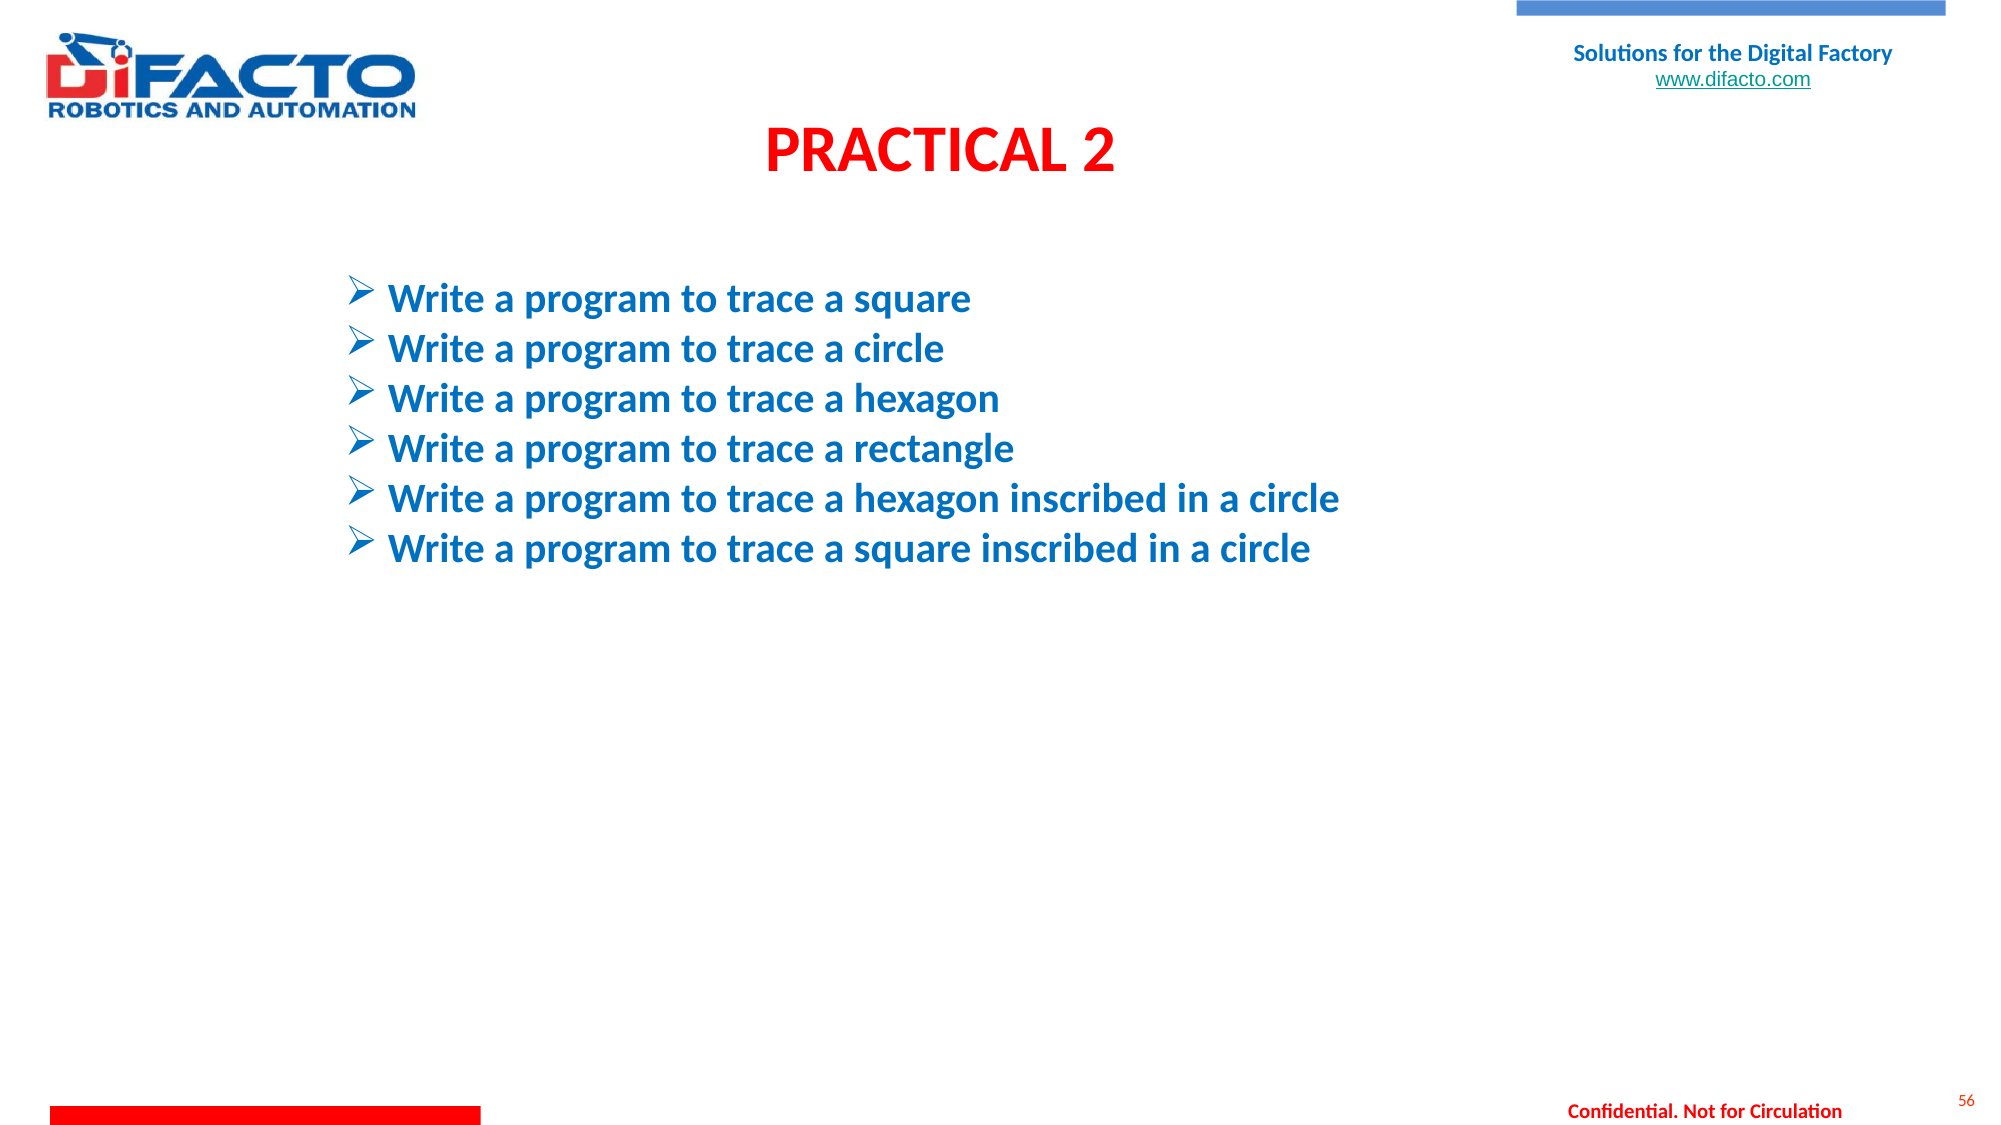

PRACTICAL 2
 Write a program to trace a square
 Write a program to trace a circle
 Write a program to trace a hexagon
 Write a program to trace a rectangle
 Write a program to trace a hexagon inscribed in a circle
 Write a program to trace a square inscribed in a circle